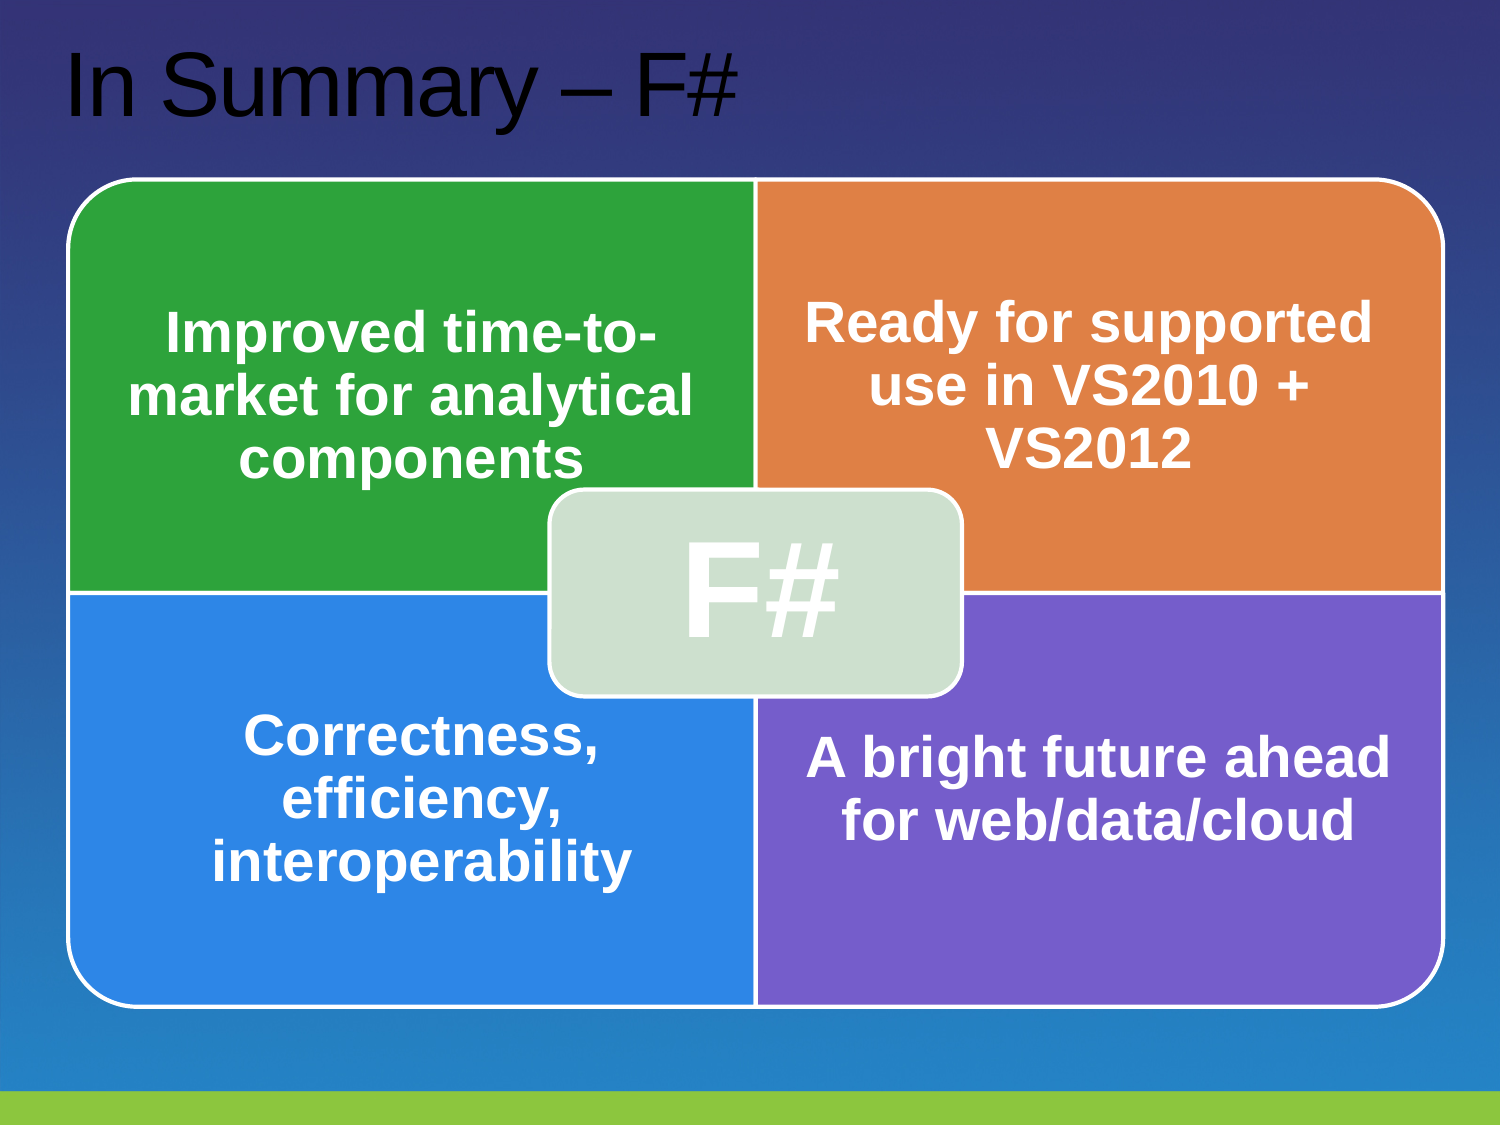

# In Summary – F#
Improved time-to-market for analytical components
Ready for supported use in VS2010 + VS2012
Correctness, efficiency, interoperability
A bright future ahead for web/data/cloud
F#